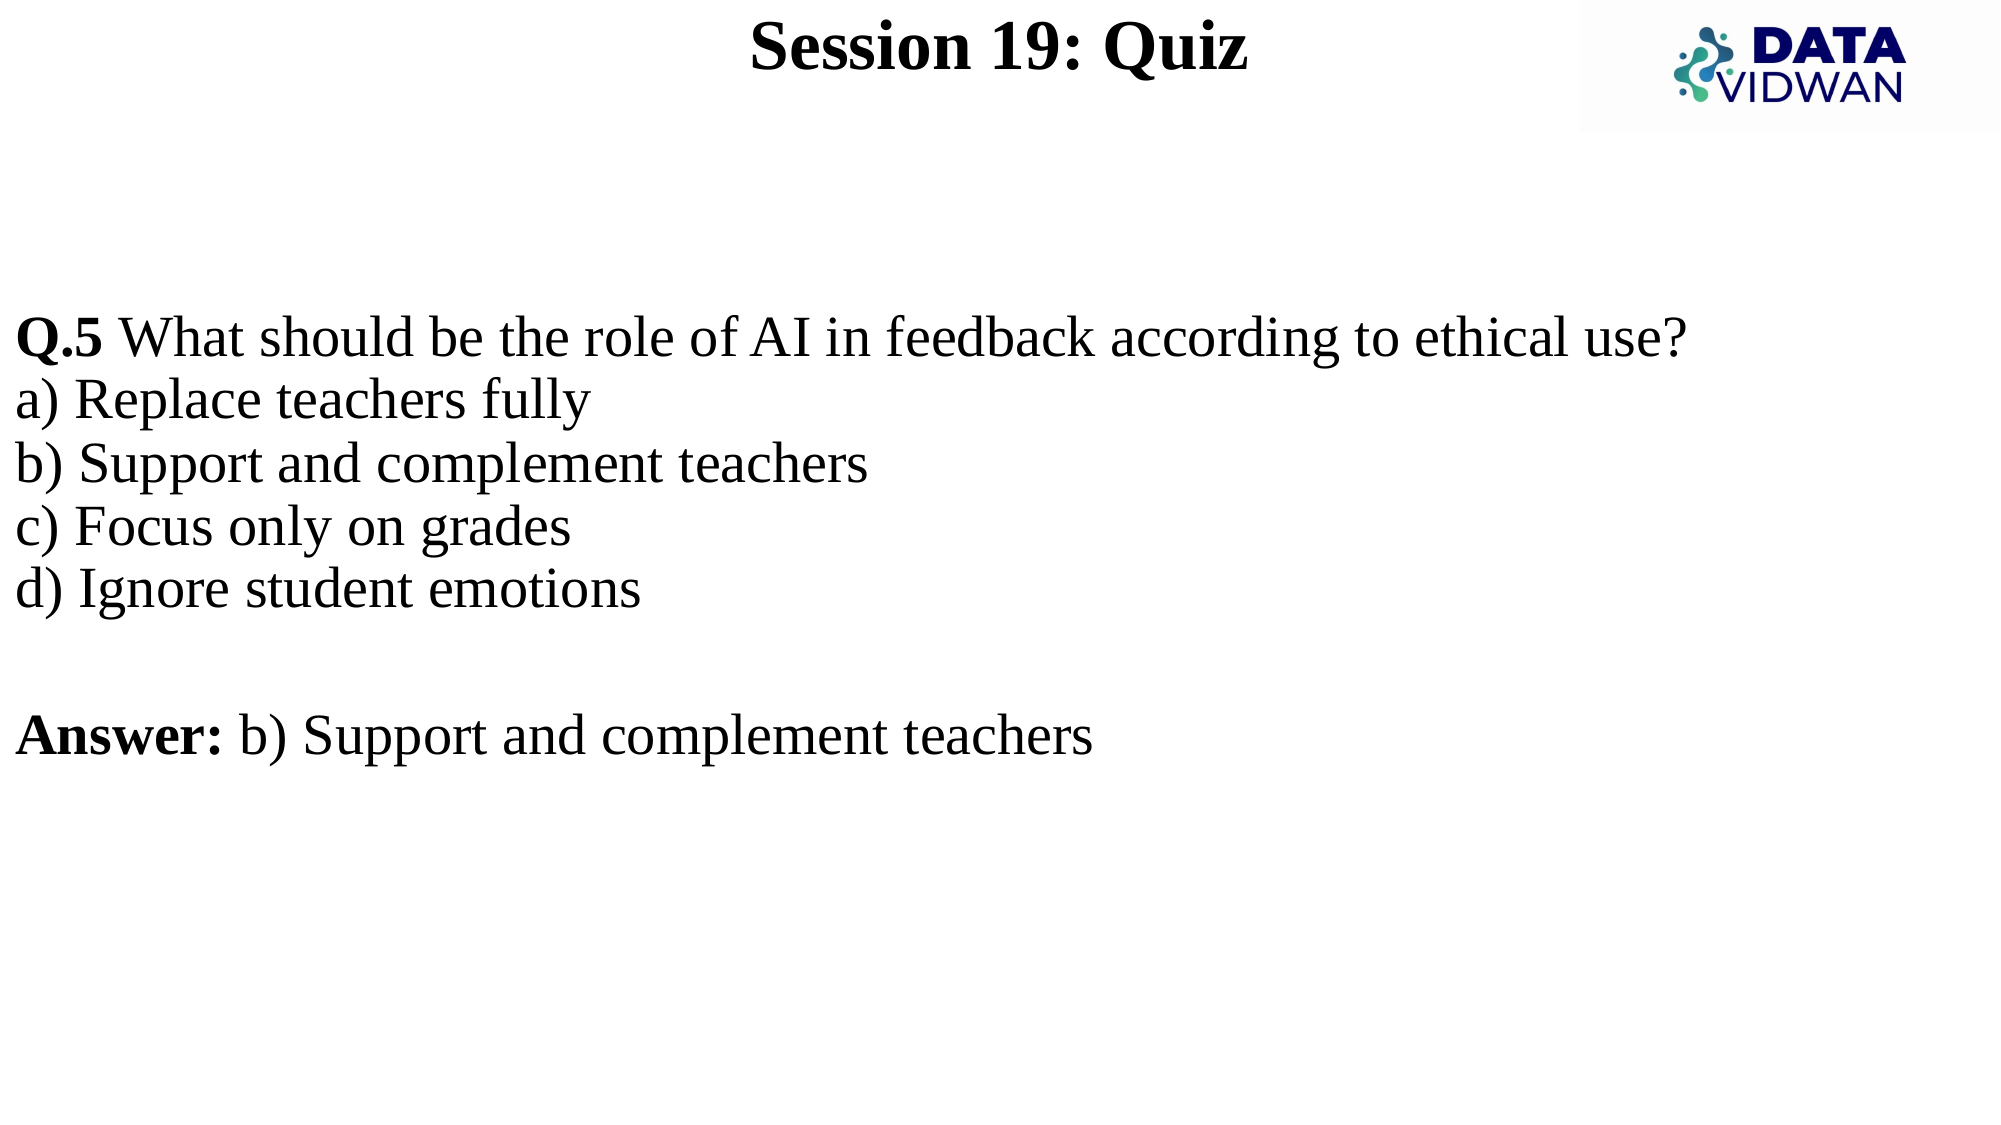

# Session 19: Quiz

Q.5 What should be the role of AI in feedback according to ethical use?
a) Replace teachers fully
b) Support and complement teachers
c) Focus only on grades
d) Ignore student emotions
Answer: b) Support and complement teachers